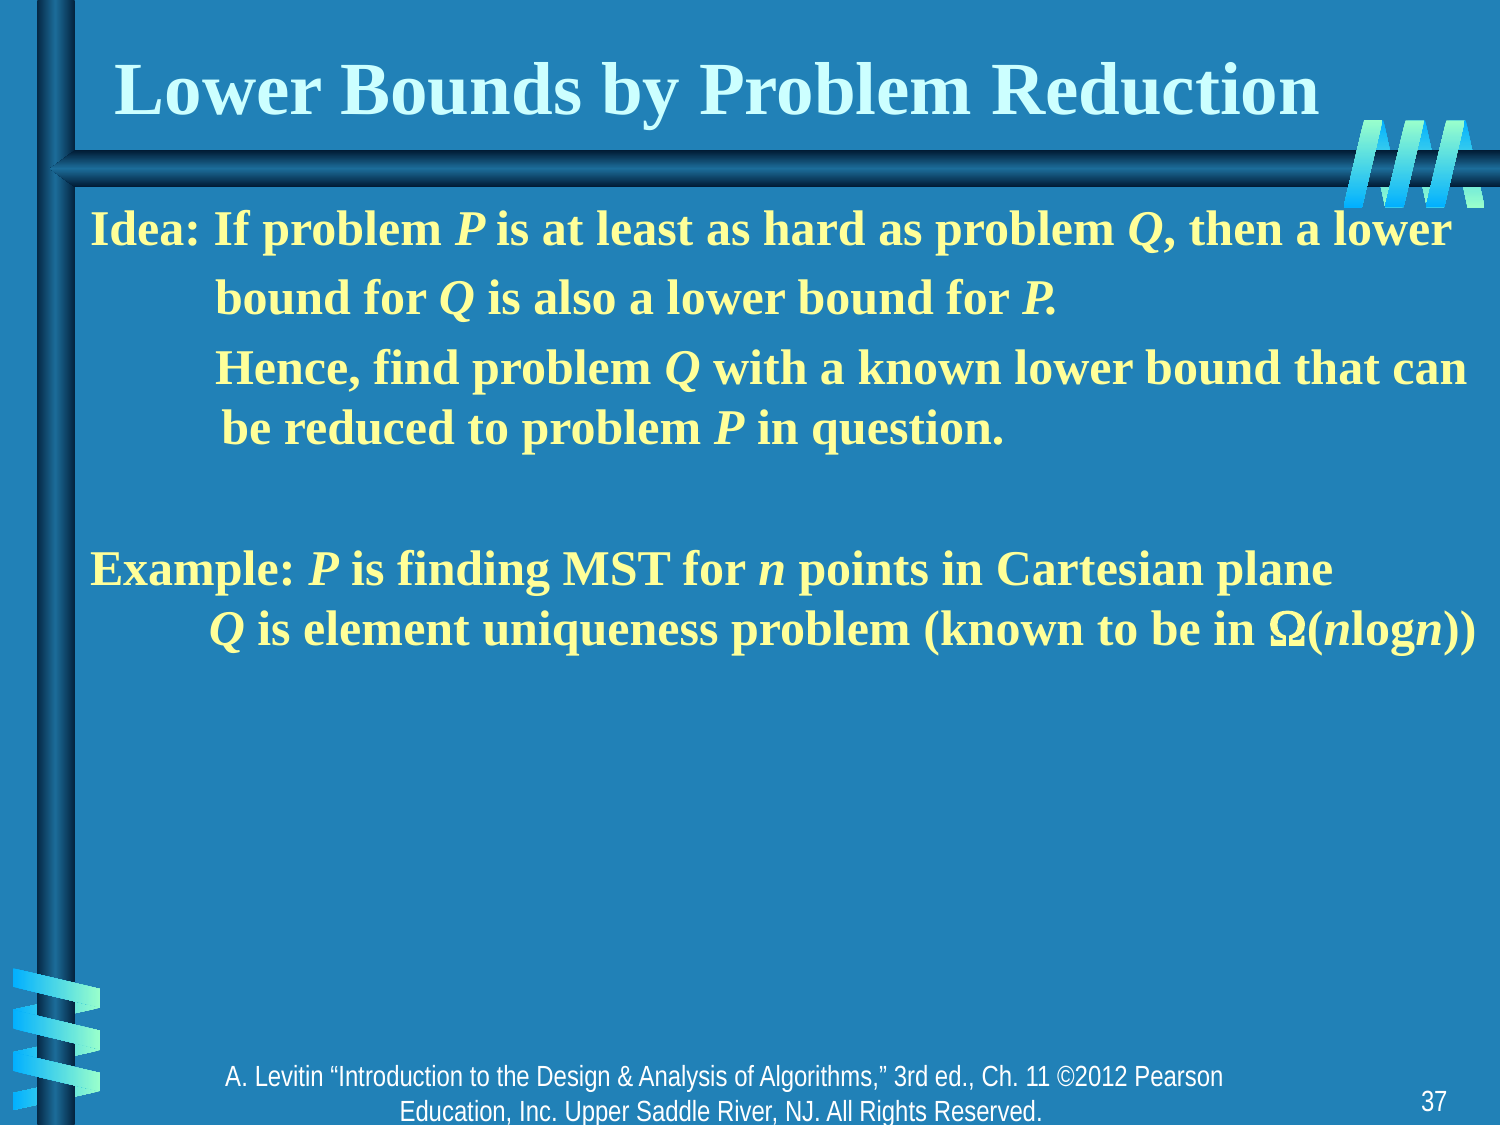

# Lower Bounds by Problem Reduction
Idea: If problem P is at least as hard as problem Q, then a lower
          bound for Q is also a lower bound for P.
          Hence, find problem Q with a known lower bound that can
      be reduced to problem P in question.

Example: P is finding MST for n points in Cartesian plane
     Q is element uniqueness problem (known to be in Ω(nlogn))

A. Levitin “Introduction to the Design & Analysis of Algorithms,” 3rd ed., Ch. 11 ©2012 Pearson Education, Inc. Upper Saddle River, NJ. All Rights Reserved.
37